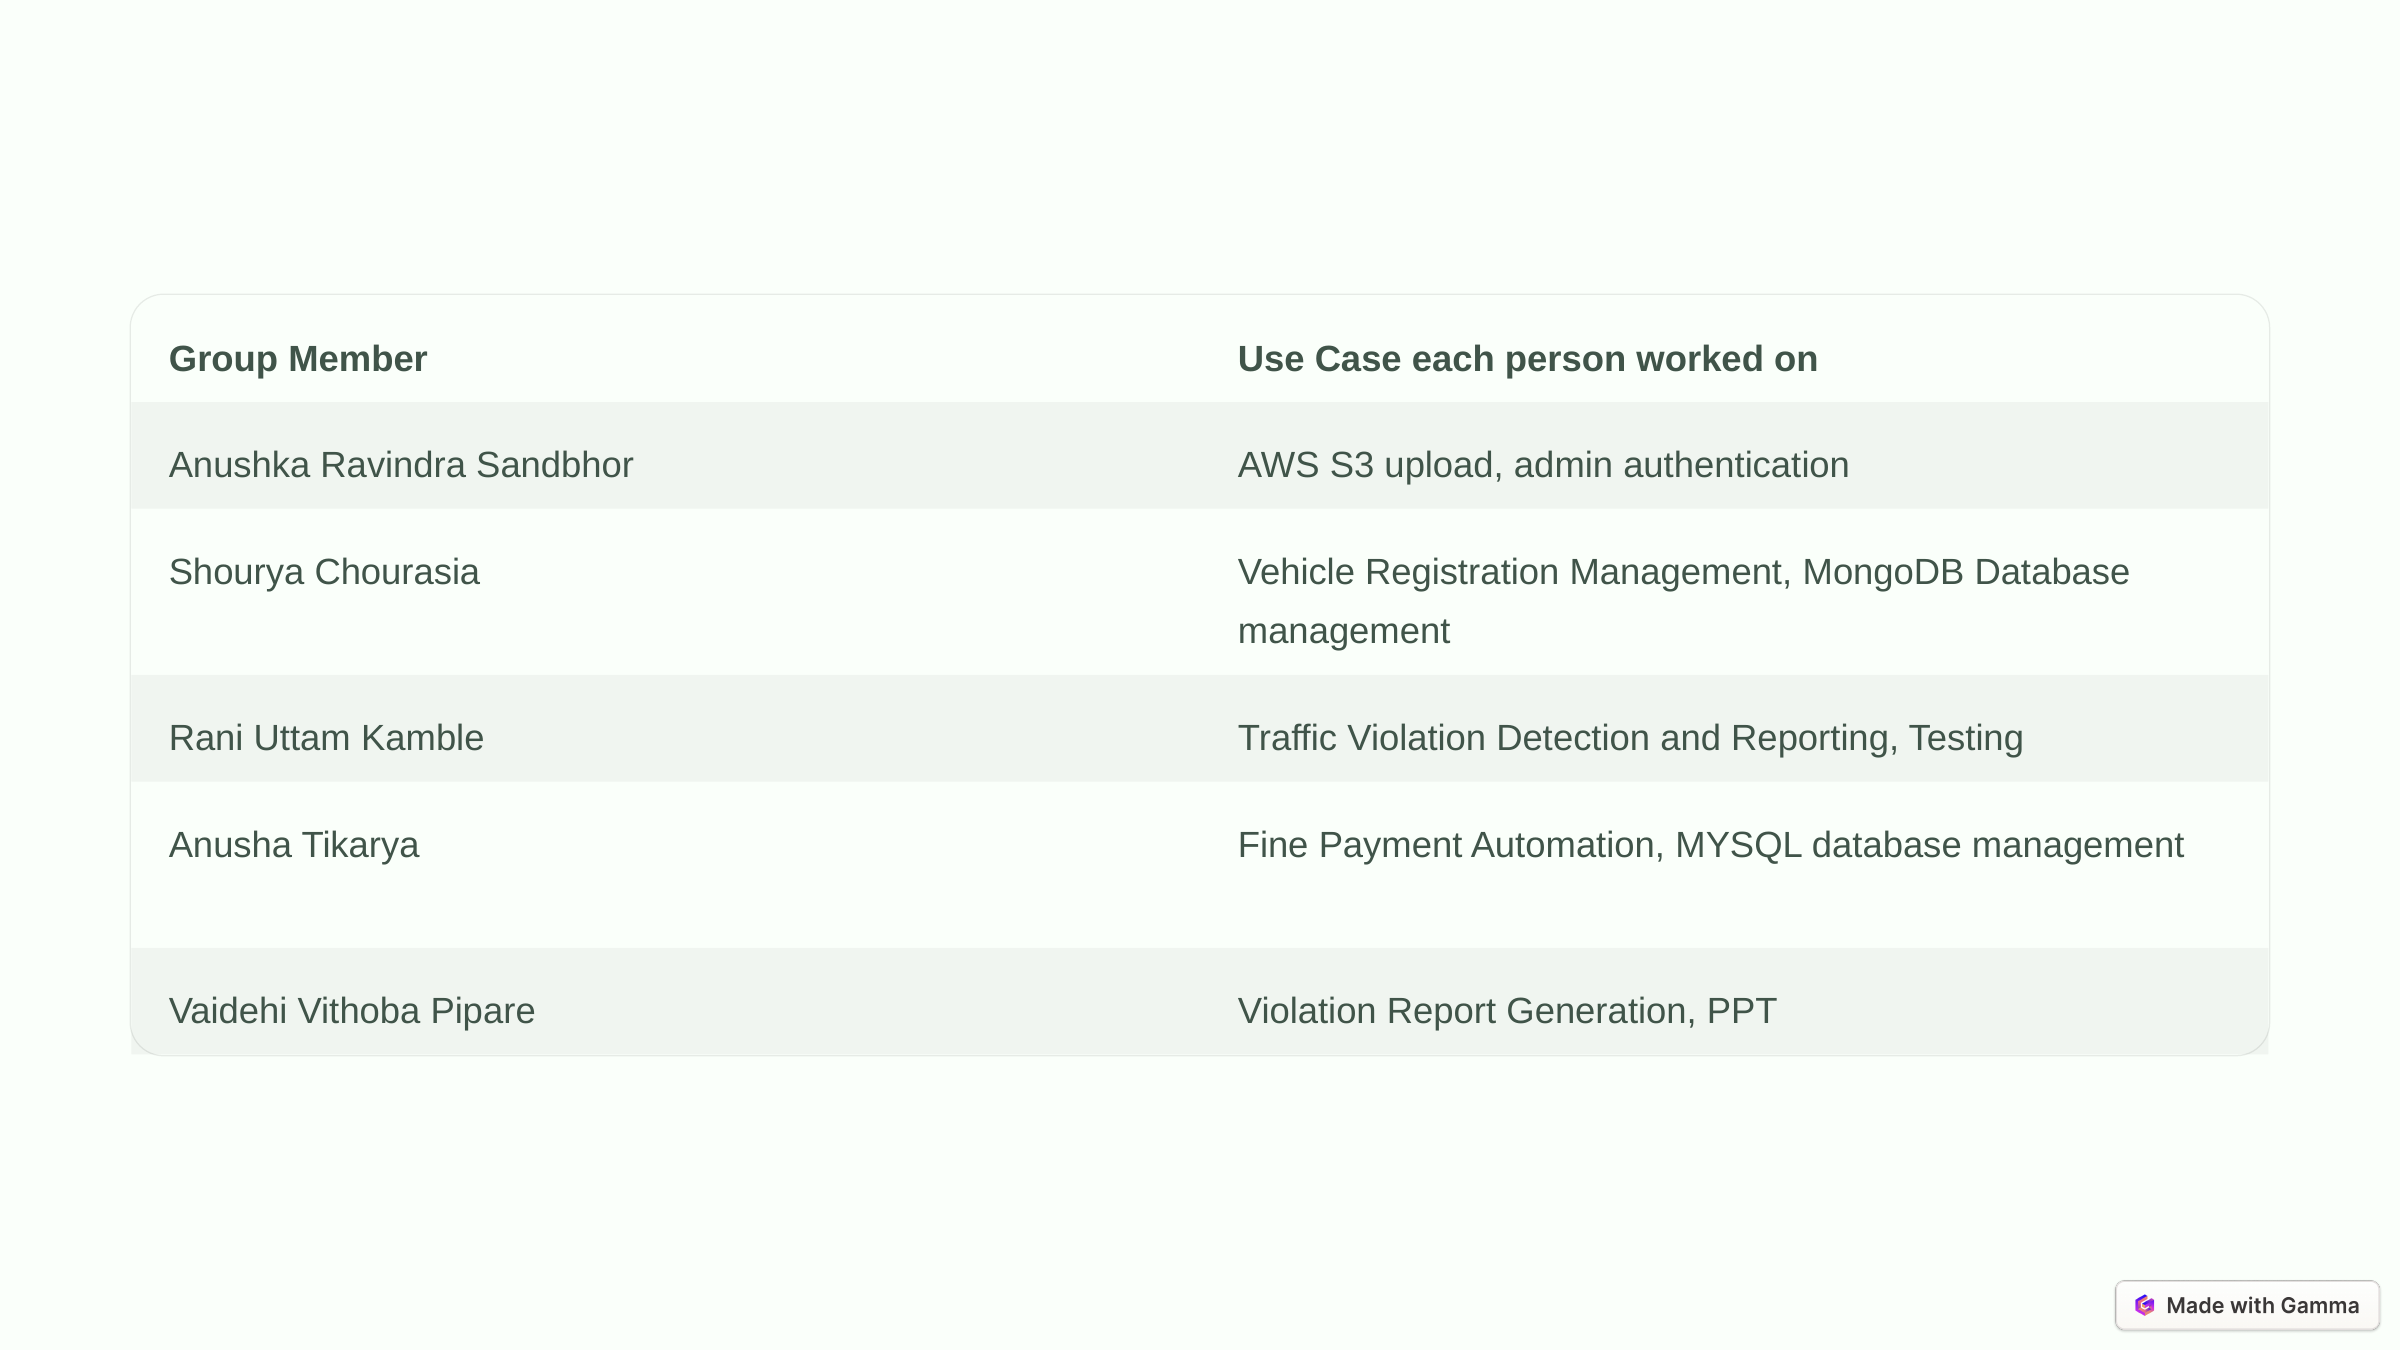

Group Member
Use Case each person worked on

Anushka Ravindra Sandbhor
AWS S3 upload, admin authentication

Shourya Chourasia
Vehicle Registration Management, MongoDB Database management

Rani Uttam Kamble
Traffic Violation Detection and Reporting, Testing

Anusha Tikarya
Fine Payment Automation, MYSQL database management

Vaidehi Vithoba Pipare
Violation Report Generation, PPT